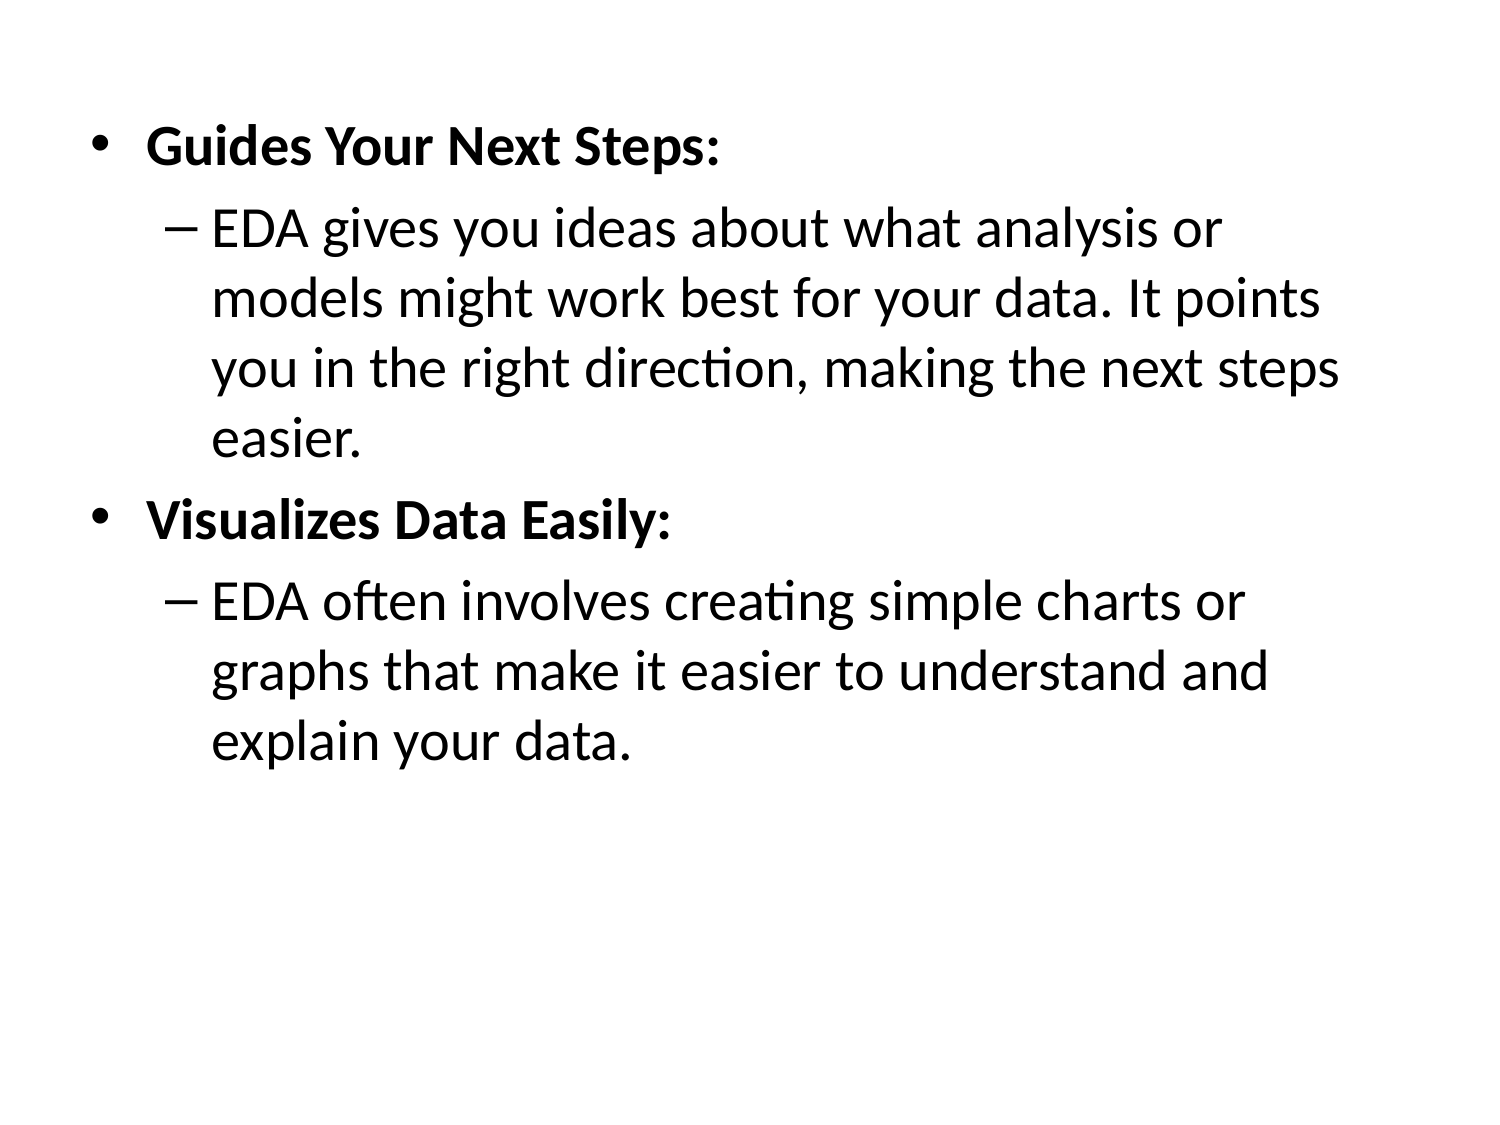

Guides Your Next Steps:
EDA gives you ideas about what analysis or models might work best for your data. It points you in the right direction, making the next steps easier.
Visualizes Data Easily:
EDA often involves creating simple charts or graphs that make it easier to understand and explain your data.